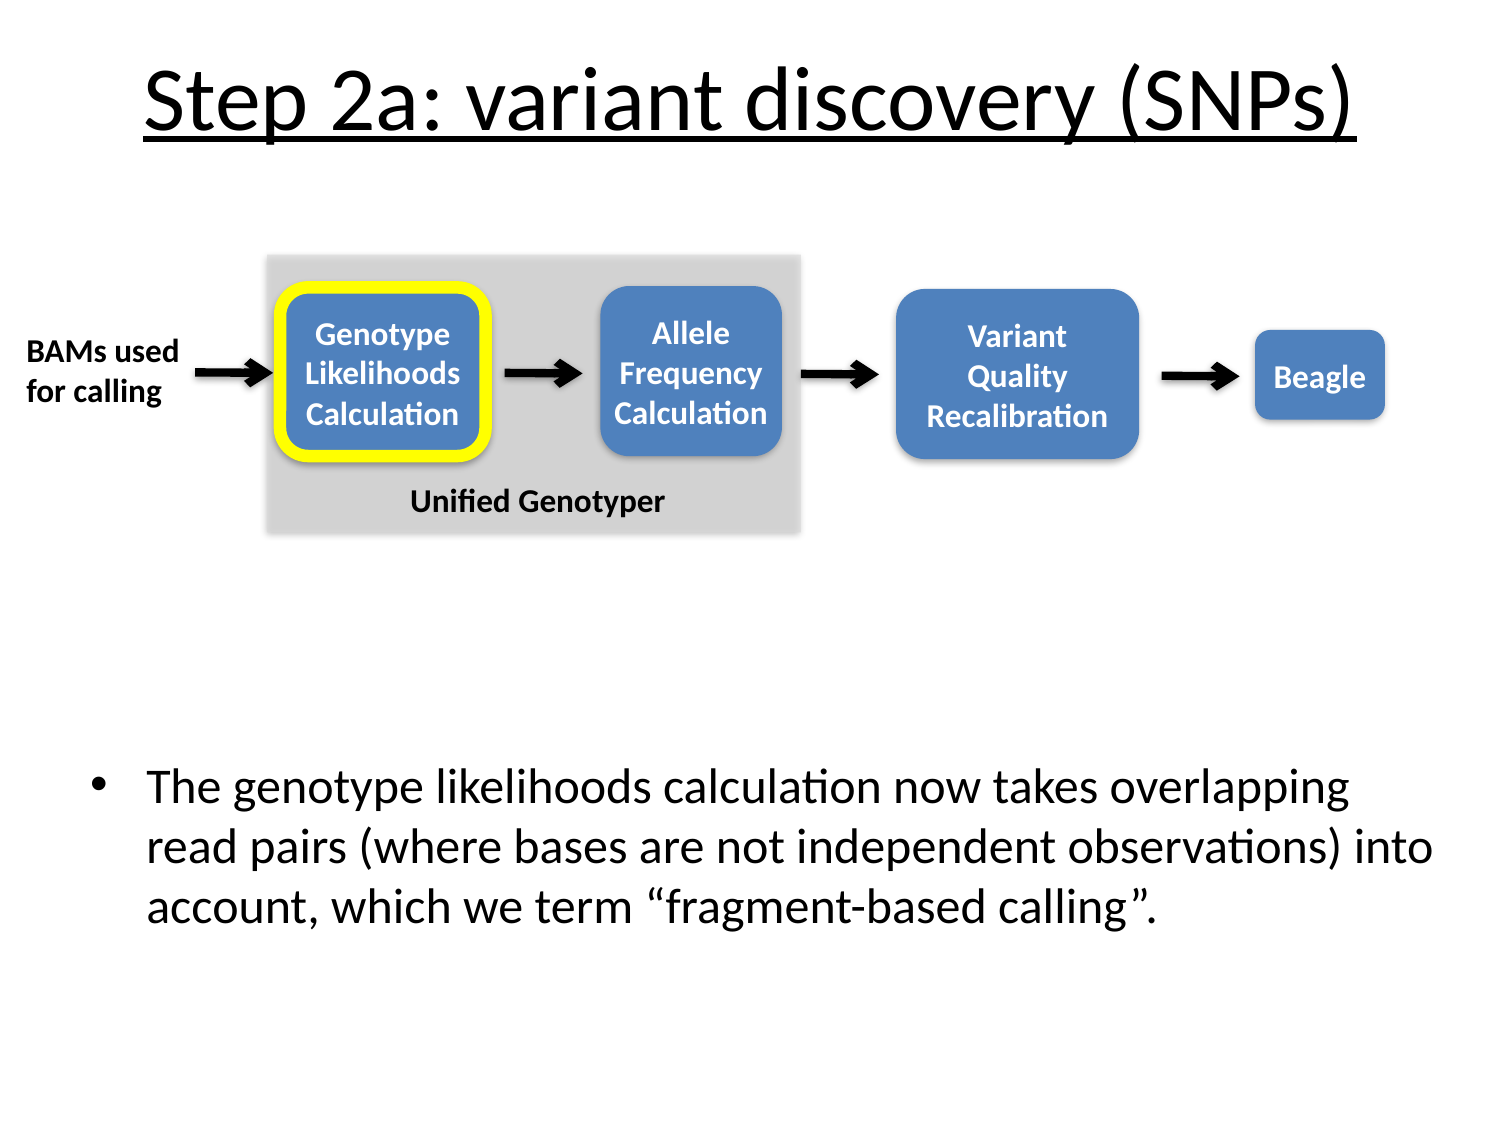

# Step 2a: variant discovery (SNPs)

Allele Frequency
Calculation
Genotype Likelihoods
Calculation
Variant Quality Recalibration
BAMs used
for calling
Beagle
Unified Genotyper

The genotype likelihoods calculation now takes overlapping read pairs (where bases are not independent observations) into account, which we term “fragment-based calling”.